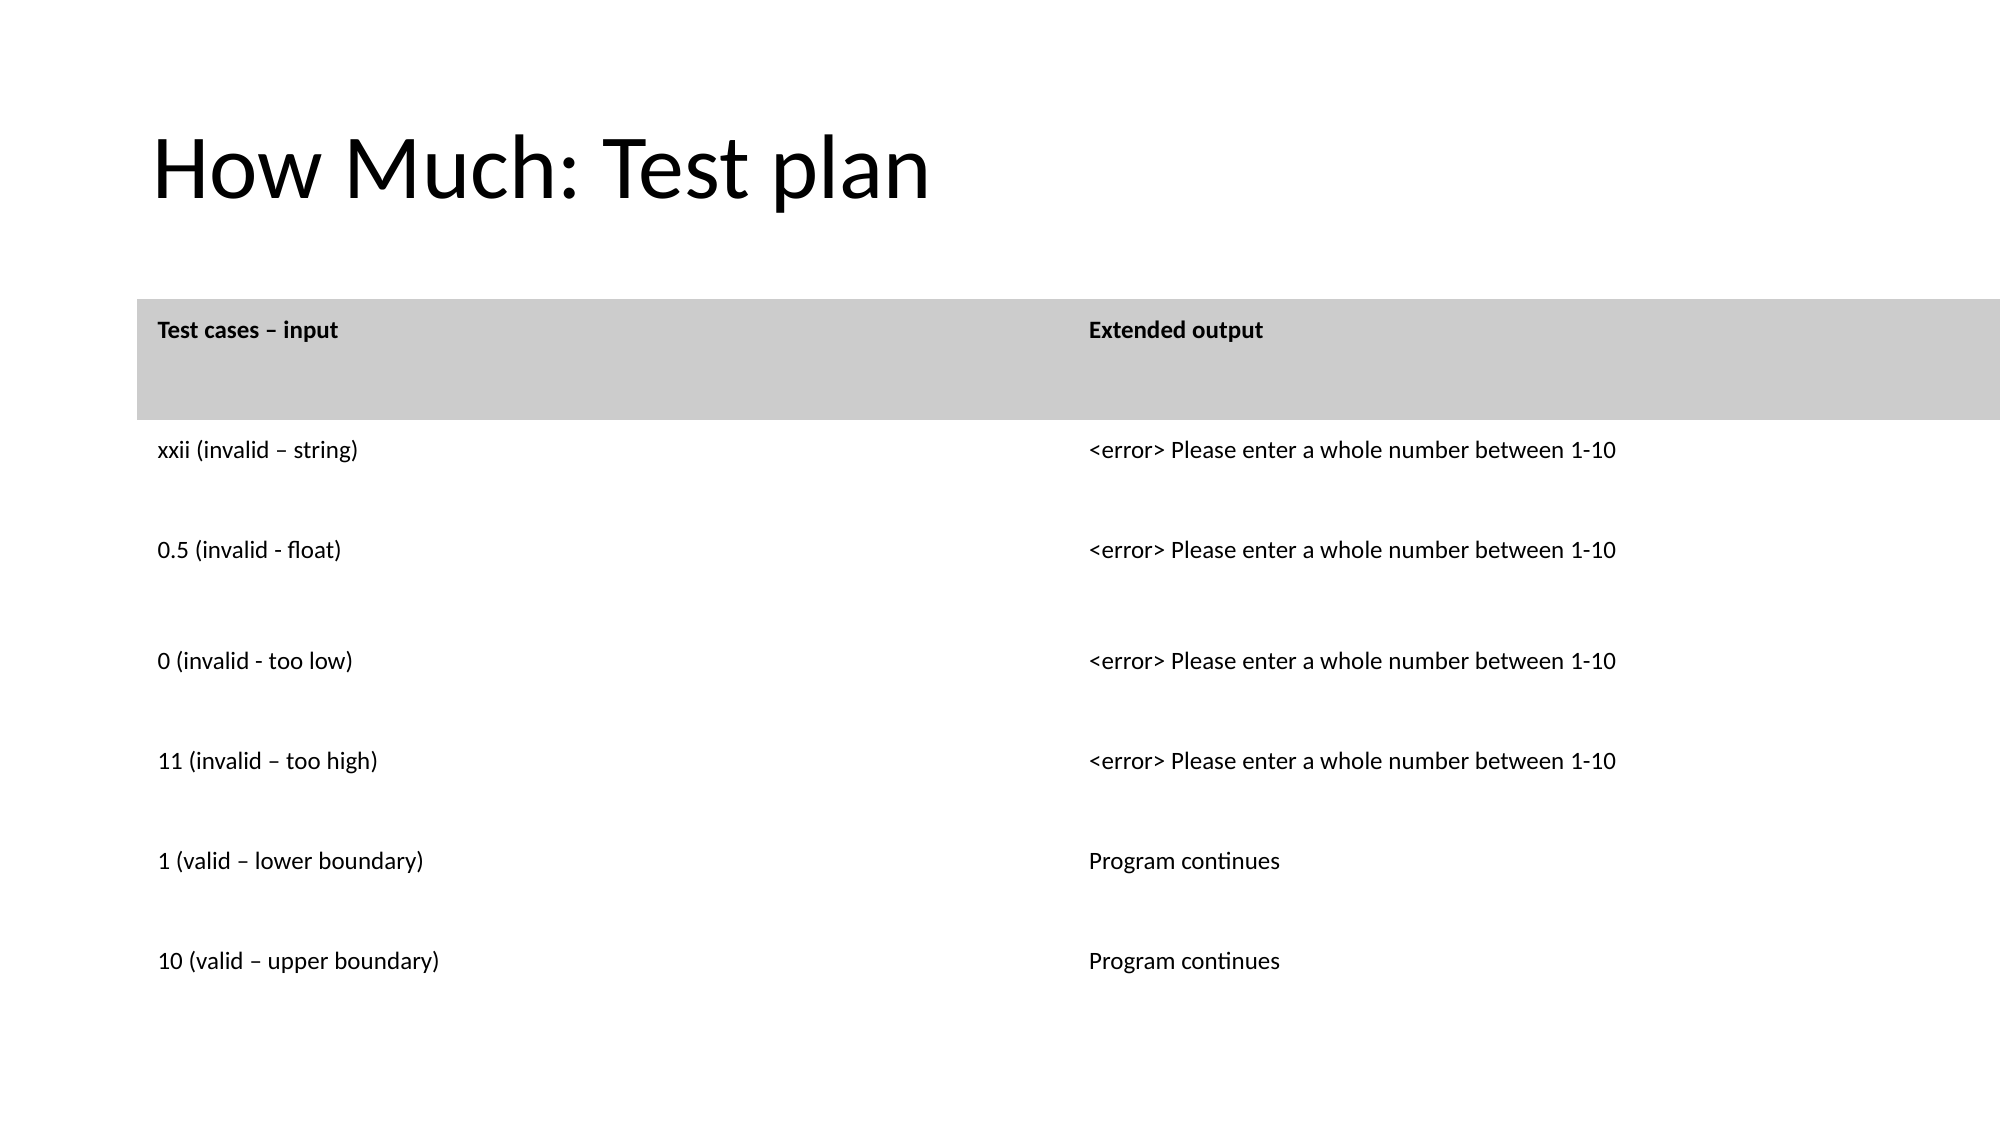

# How Much: Test plan
| Test cases – input | Extended output |
| --- | --- |
| xxii (invalid – string) | <error> Please enter a whole number between 1-10 |
| 0.5 (invalid - float) | <error> Please enter a whole number between 1-10 |
| 0 (invalid - too low) | <error> Please enter a whole number between 1-10 |
| 11 (invalid – too high) | <error> Please enter a whole number between 1-10 |
| 1 (valid – lower boundary) | Program continues |
| 10 (valid – upper boundary) | Program continues |